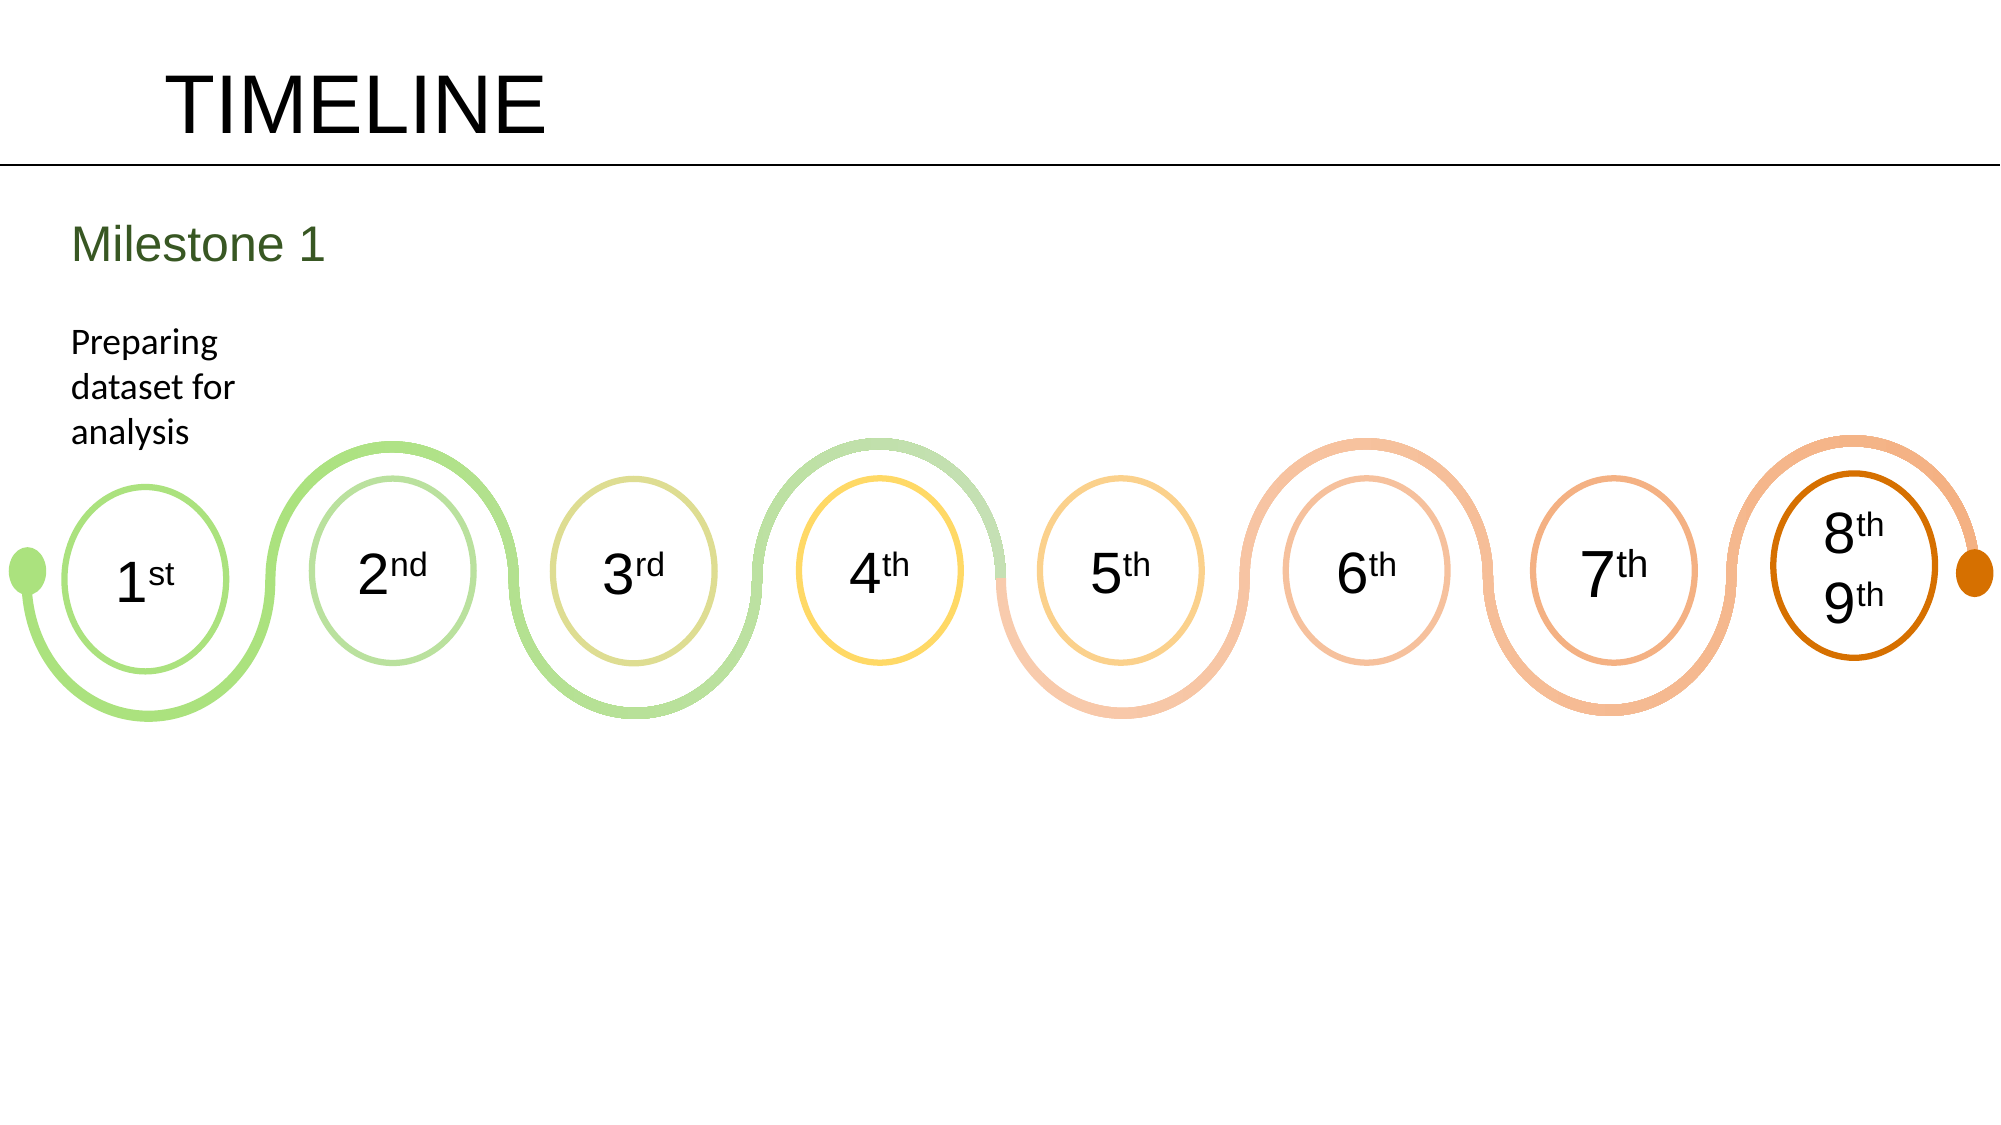

TIMELINE
Milestone 1

Preparing dataset for analysis

8th
9th
4th
5th
6th
7th
2nd
3rd
1st